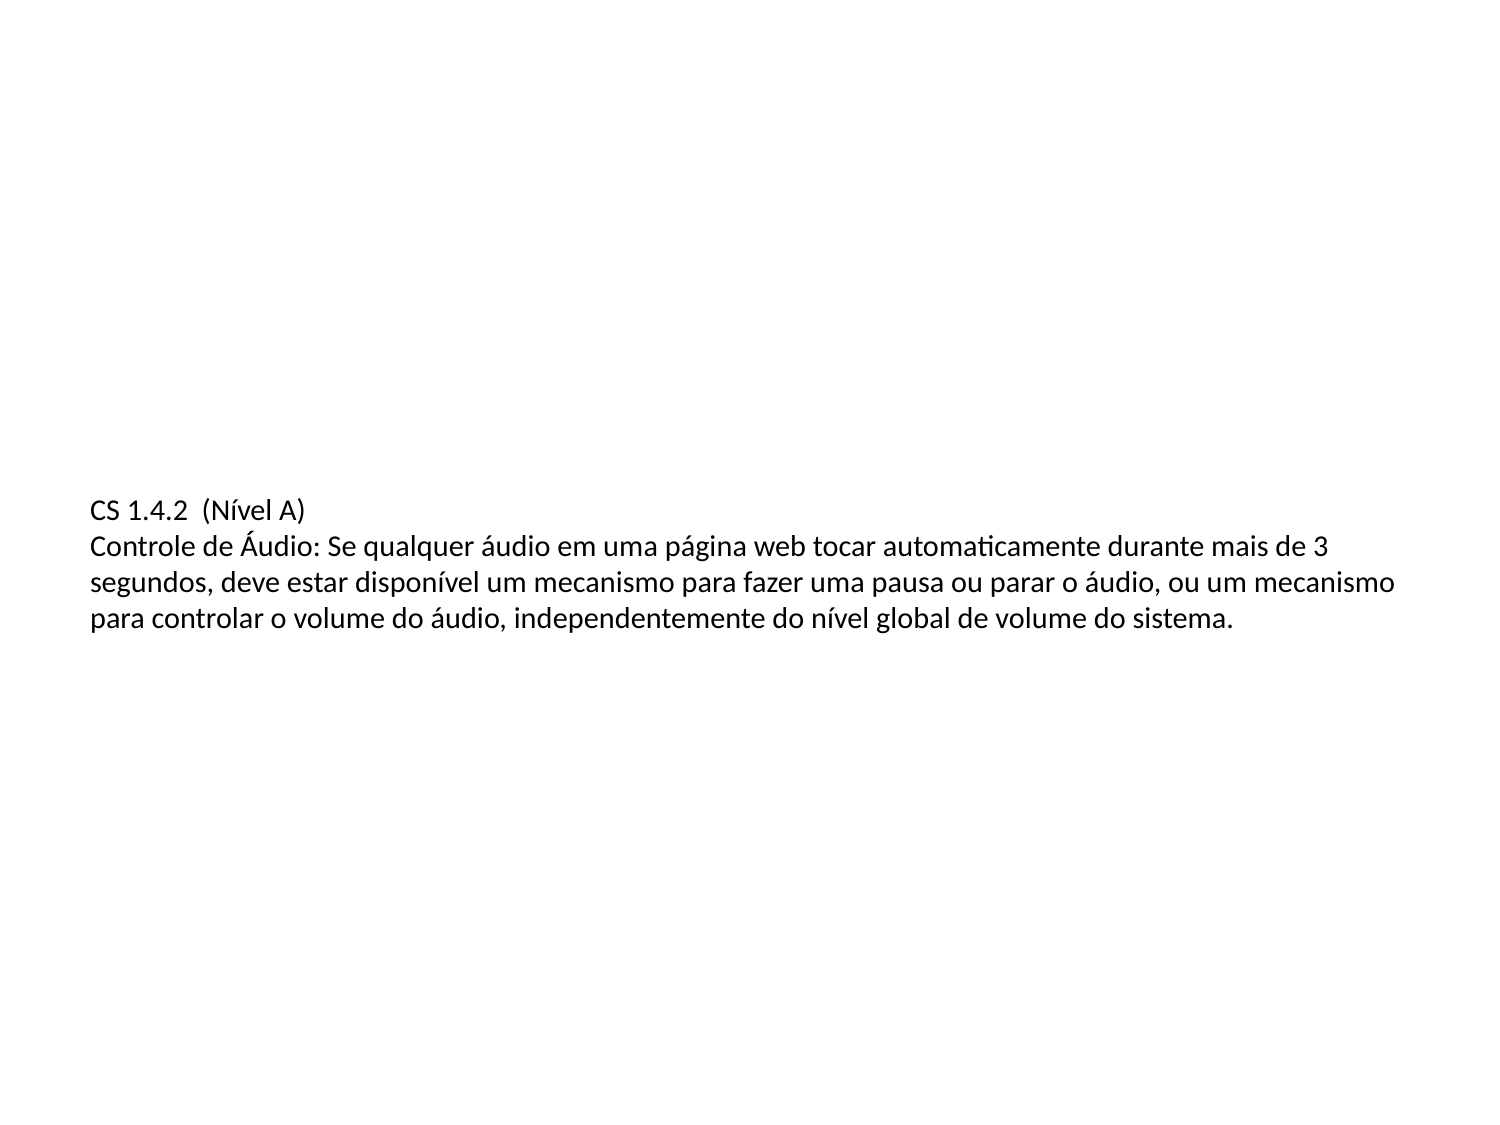

# CS 1.4.2  (Nível A) Controle de Áudio: Se qualquer áudio em uma página web tocar automaticamente durante mais de 3 segundos, deve estar disponível um mecanismo para fazer uma pausa ou parar o áudio, ou um mecanismo para controlar o volume do áudio, independentemente do nível global de volume do sistema.